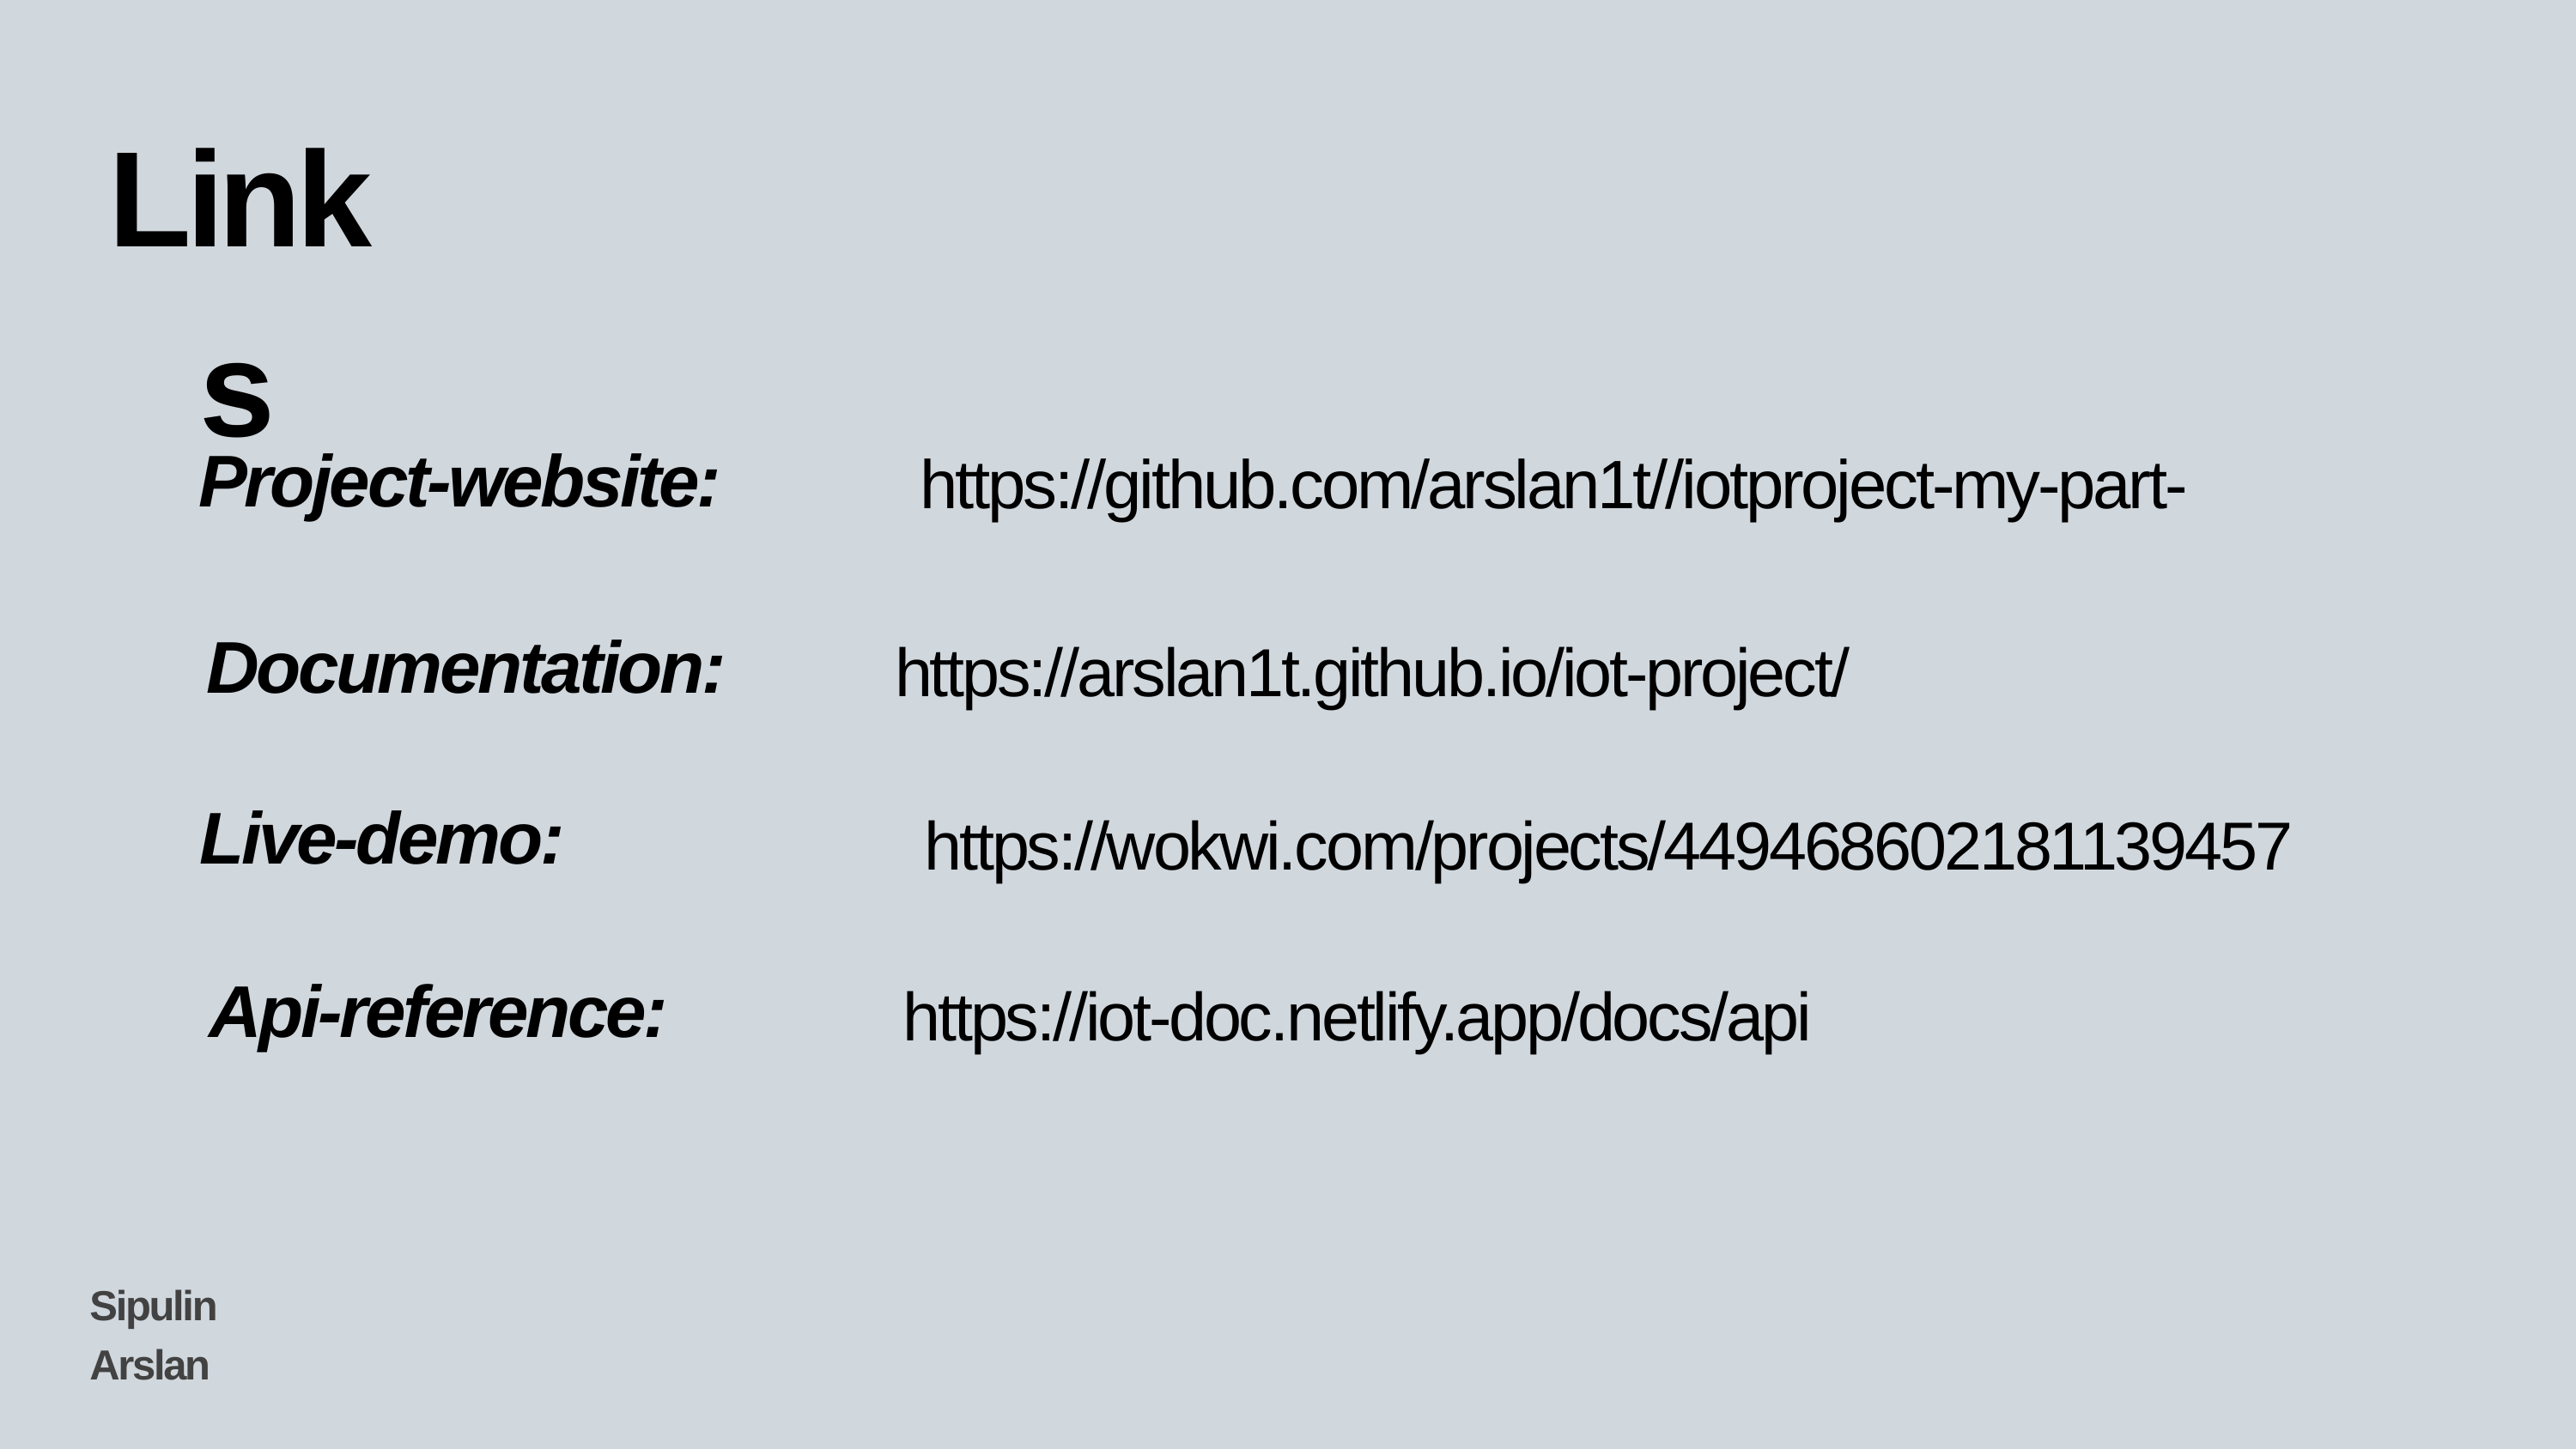

Links
Project-website:
https://github.com/arslan1t//iotproject-my-part-
Documentation:
https://arslan1t.github.io/iot-project/
Live-demo:
https://wokwi.com/projects/449468602181139457
Api-reference:
https://iot-doc.netlify.app/docs/api
Sipulin
Arslan